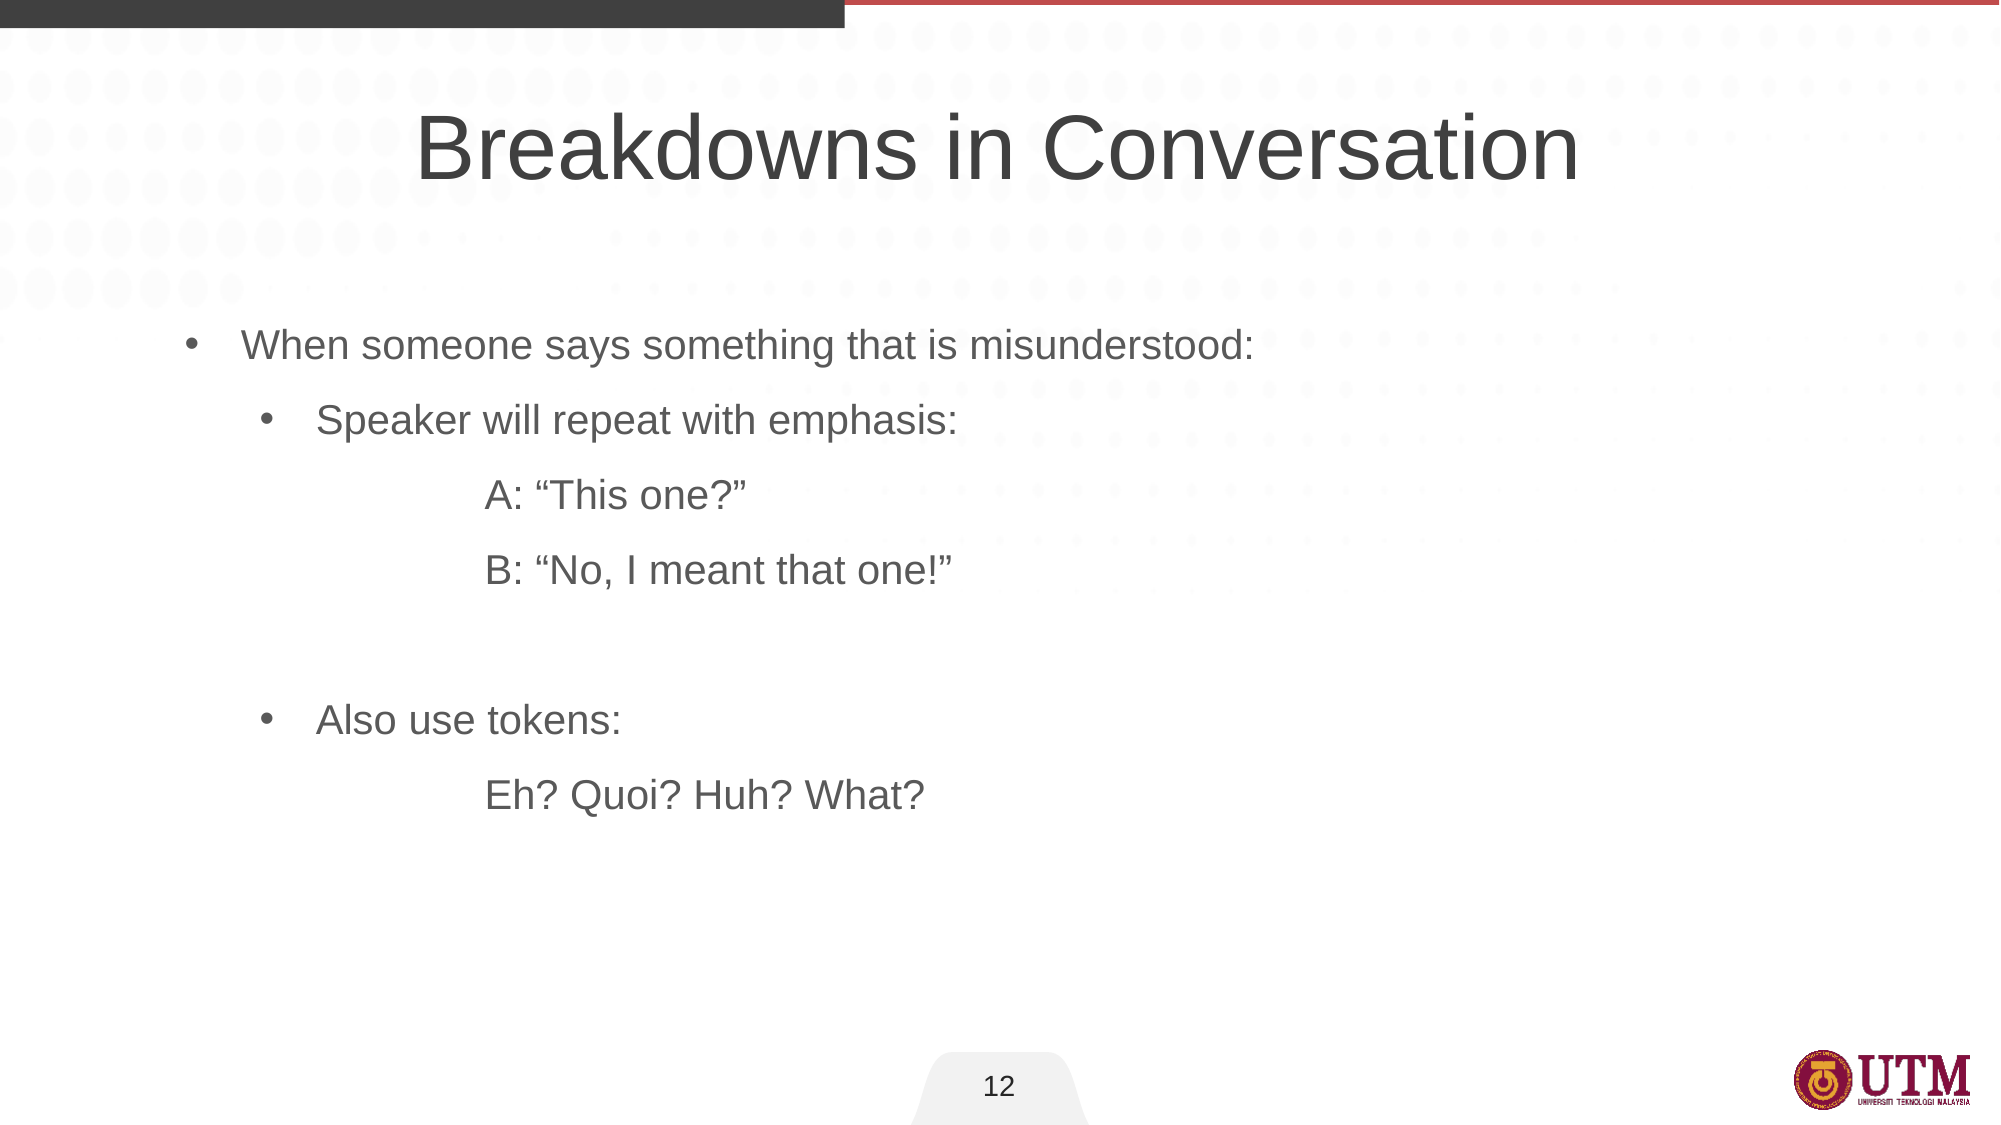

Breakdowns in Conversation
When someone says something that is misunderstood:
Speaker will repeat with emphasis:
A: “This one?”
B: “No, I meant that one!”

Also use tokens:
Eh? Quoi? Huh? What?

12